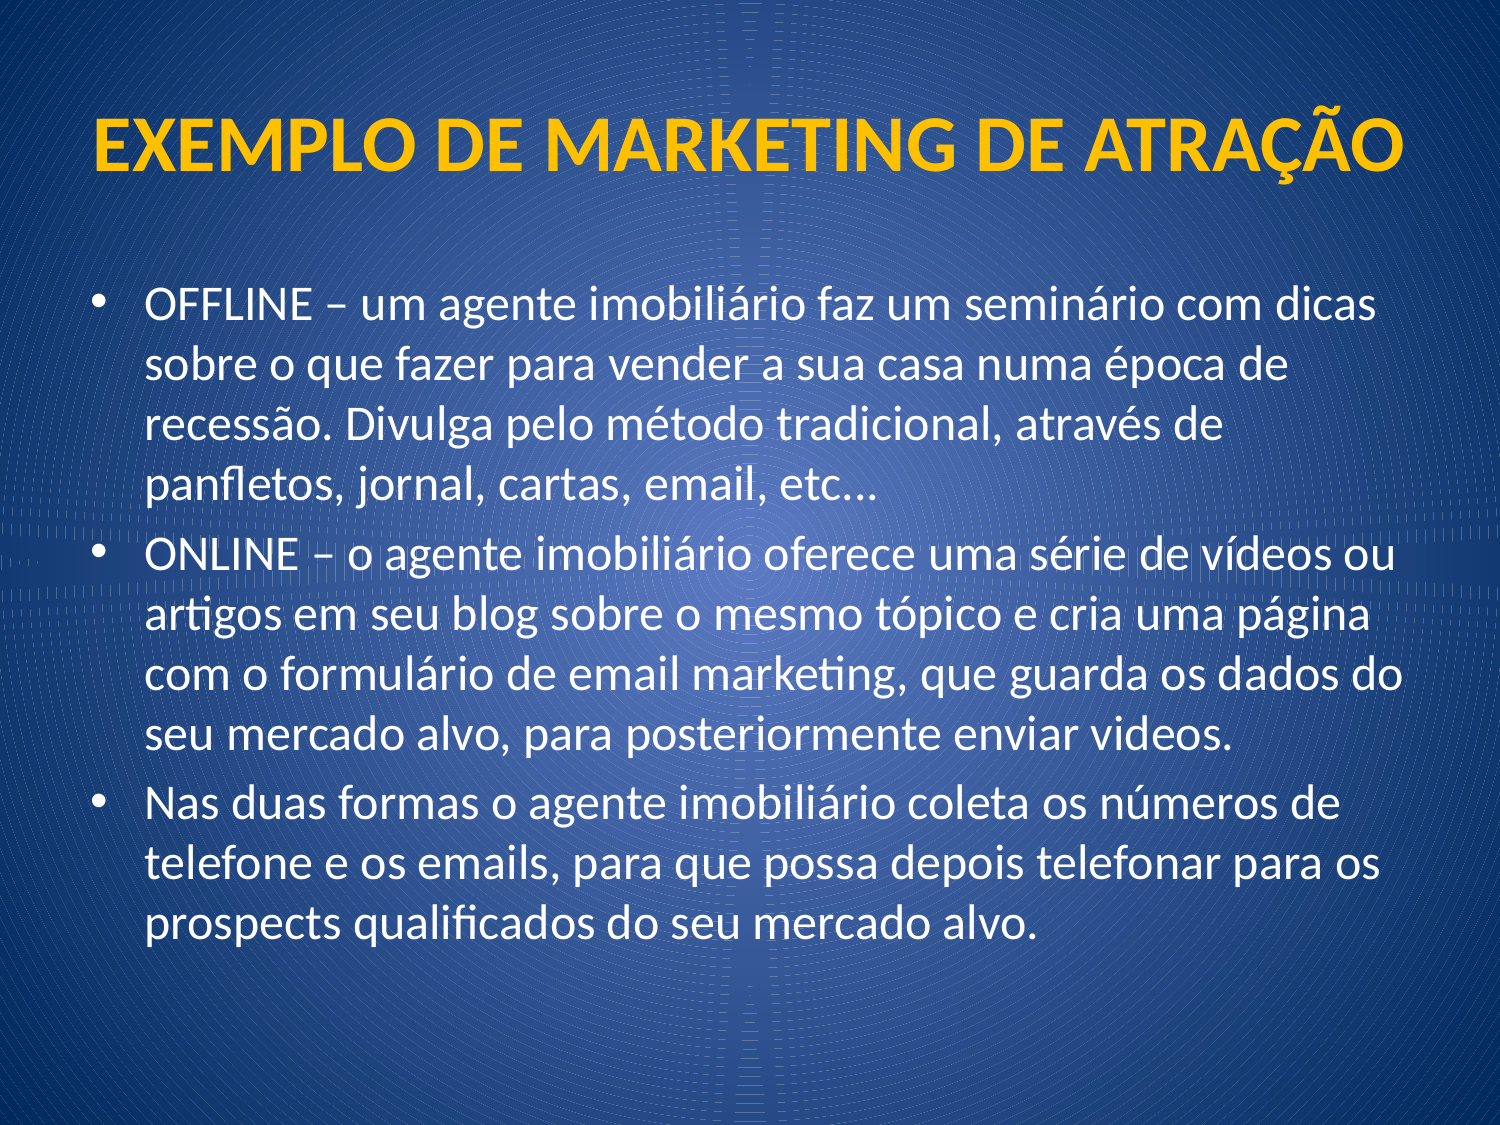

# EXEMPLO DE MARKETING DE ATRAÇÃO
OFFLINE – um agente imobiliário faz um seminário com dicas sobre o que fazer para vender a sua casa numa época de recessão. Divulga pelo método tradicional, através de panfletos, jornal, cartas, email, etc...
ONLINE – o agente imobiliário oferece uma série de vídeos ou artigos em seu blog sobre o mesmo tópico e cria uma página com o formulário de email marketing, que guarda os dados do seu mercado alvo, para posteriormente enviar videos.
Nas duas formas o agente imobiliário coleta os números de telefone e os emails, para que possa depois telefonar para os prospects qualificados do seu mercado alvo.